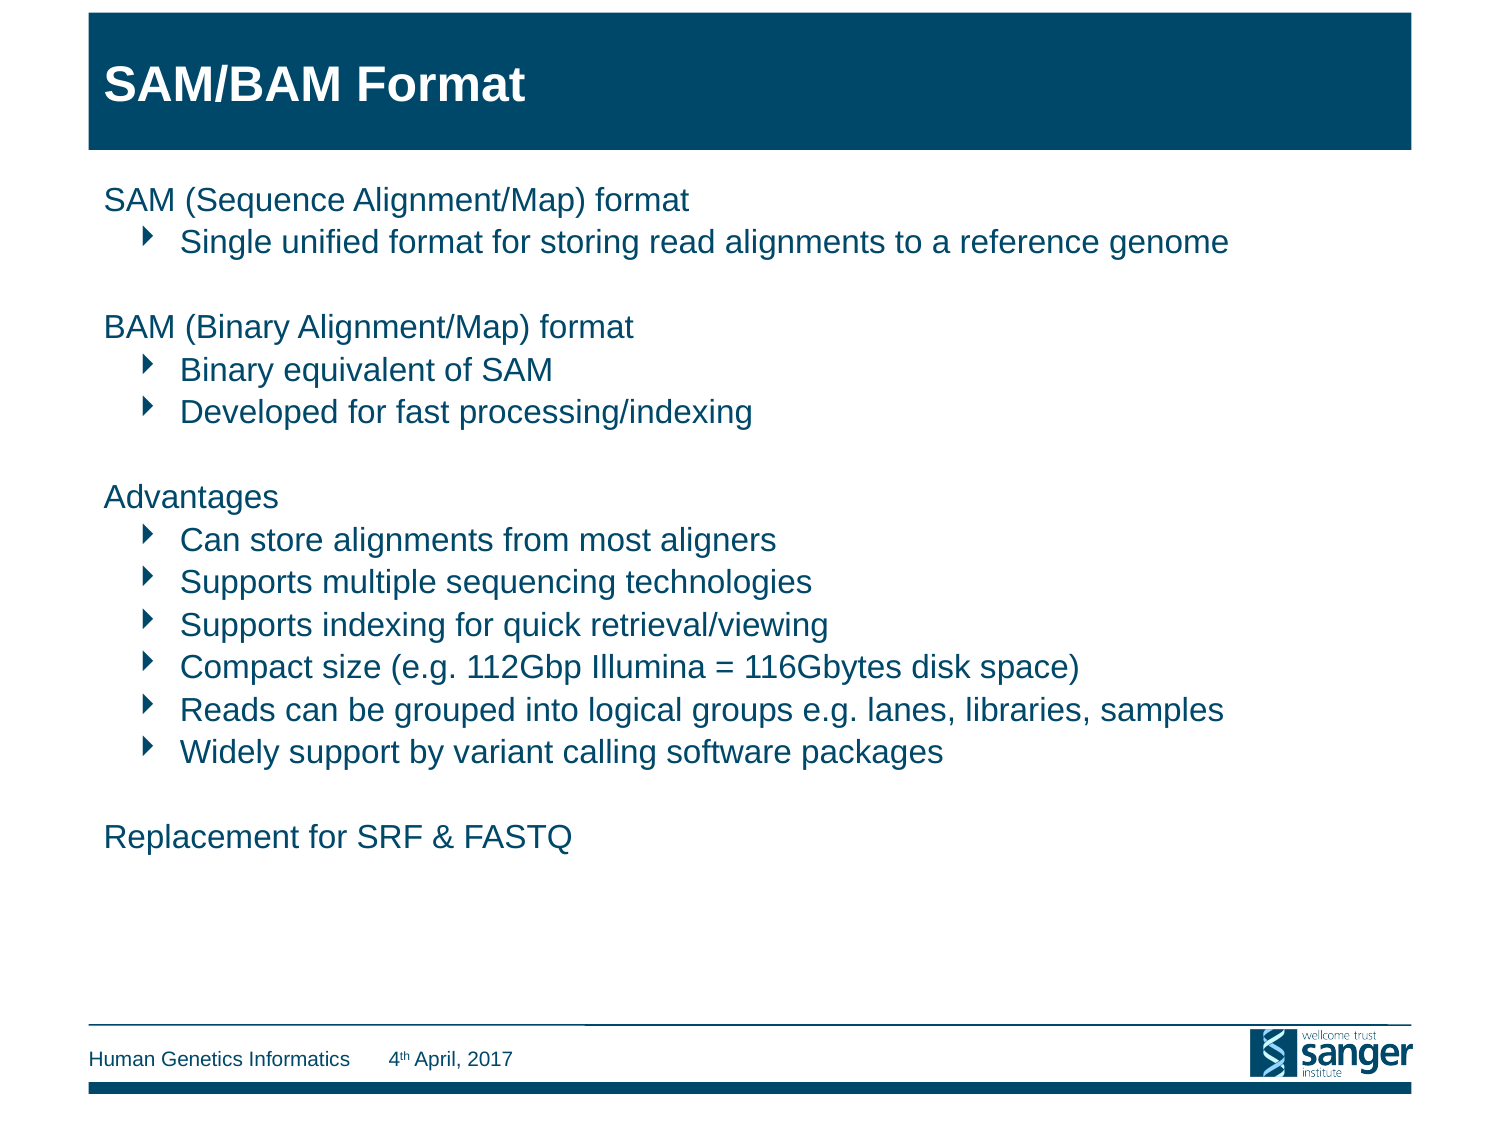

# SAM/BAM Format
SAM (Sequence Alignment/Map) format
Single unified format for storing read alignments to a reference genome

BAM (Binary Alignment/Map) format
Binary equivalent of SAM
Developed for fast processing/indexing

Advantages
Can store alignments from most aligners
Supports multiple sequencing technologies
Supports indexing for quick retrieval/viewing
Compact size (e.g. 112Gbp Illumina = 116Gbytes disk space)
Reads can be grouped into logical groups e.g. lanes, libraries, samples
Widely support by variant calling software packages

Replacement for SRF & FASTQ